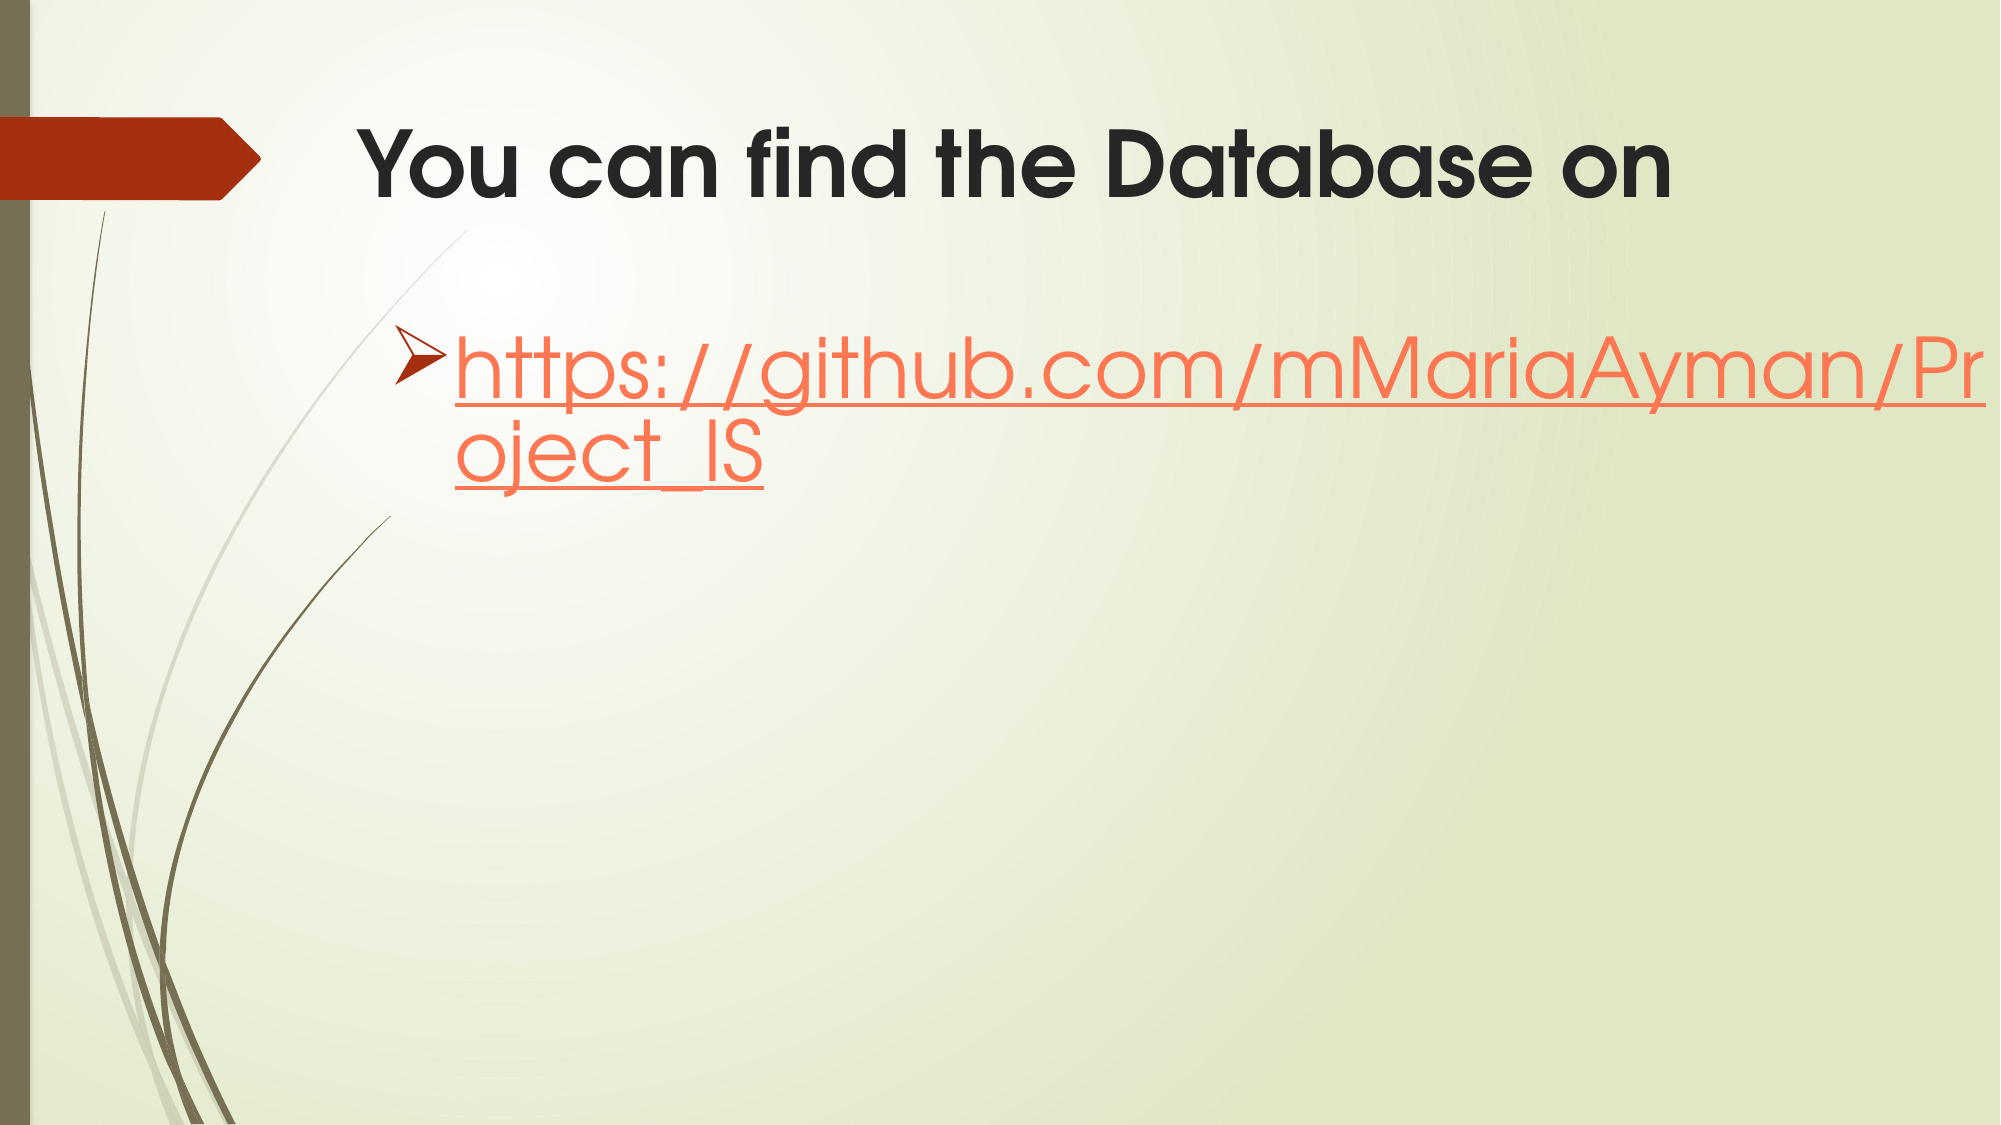

# You can find the Database on
https://github.com/mMariaAyman/Project_IS